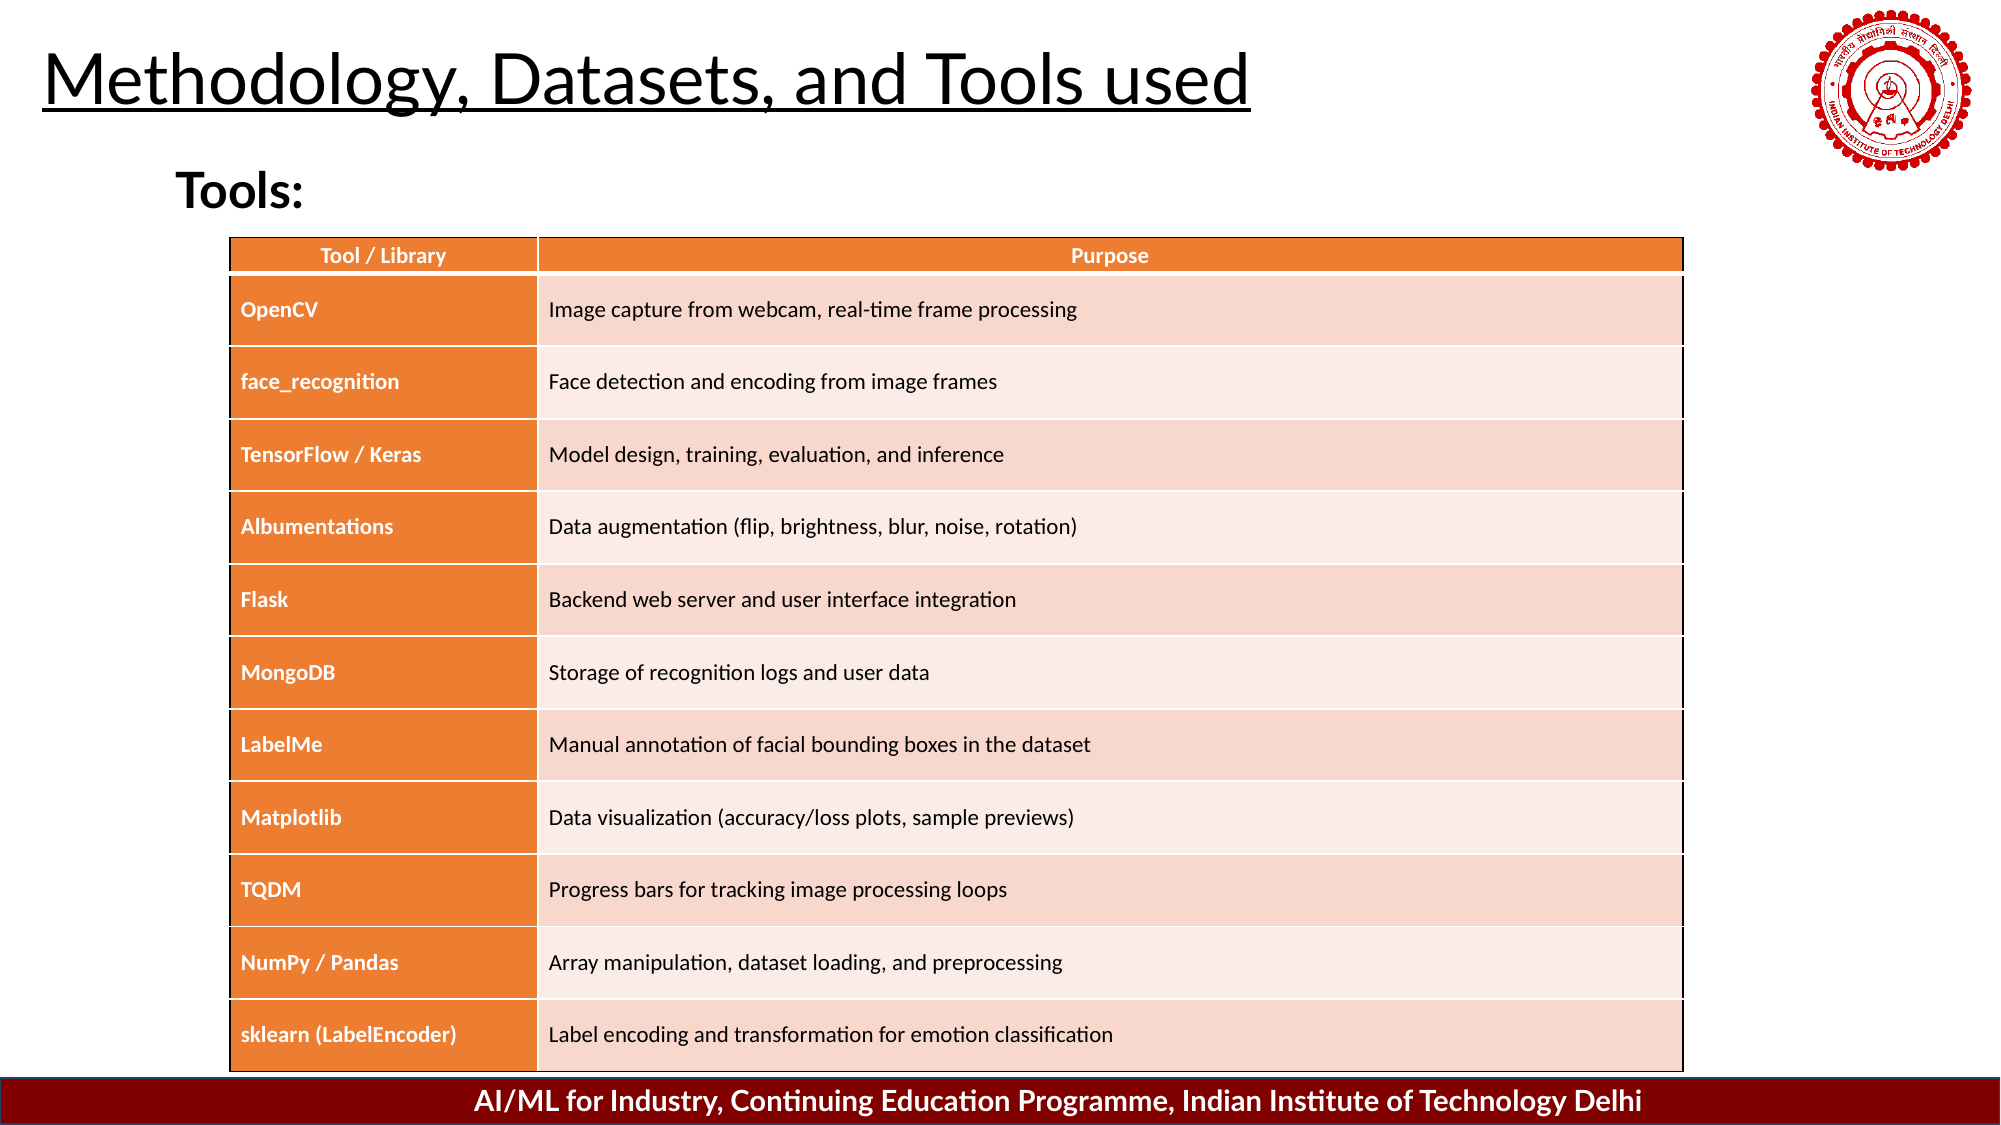

# Methodology, Datasets, and Tools used
Tools:
| Tool / Library | Purpose |
| --- | --- |
| OpenCV | Image capture from webcam, real-time frame processing |
| face\_recognition | Face detection and encoding from image frames |
| TensorFlow / Keras | Model design, training, evaluation, and inference |
| Albumentations | Data augmentation (flip, brightness, blur, noise, rotation) |
| Flask | Backend web server and user interface integration |
| MongoDB | Storage of recognition logs and user data |
| LabelMe | Manual annotation of facial bounding boxes in the dataset |
| Matplotlib | Data visualization (accuracy/loss plots, sample previews) |
| TQDM | Progress bars for tracking image processing loops |
| NumPy / Pandas | Array manipulation, dataset loading, and preprocessing |
| sklearn (LabelEncoder) | Label encoding and transformation for emotion classification |
6